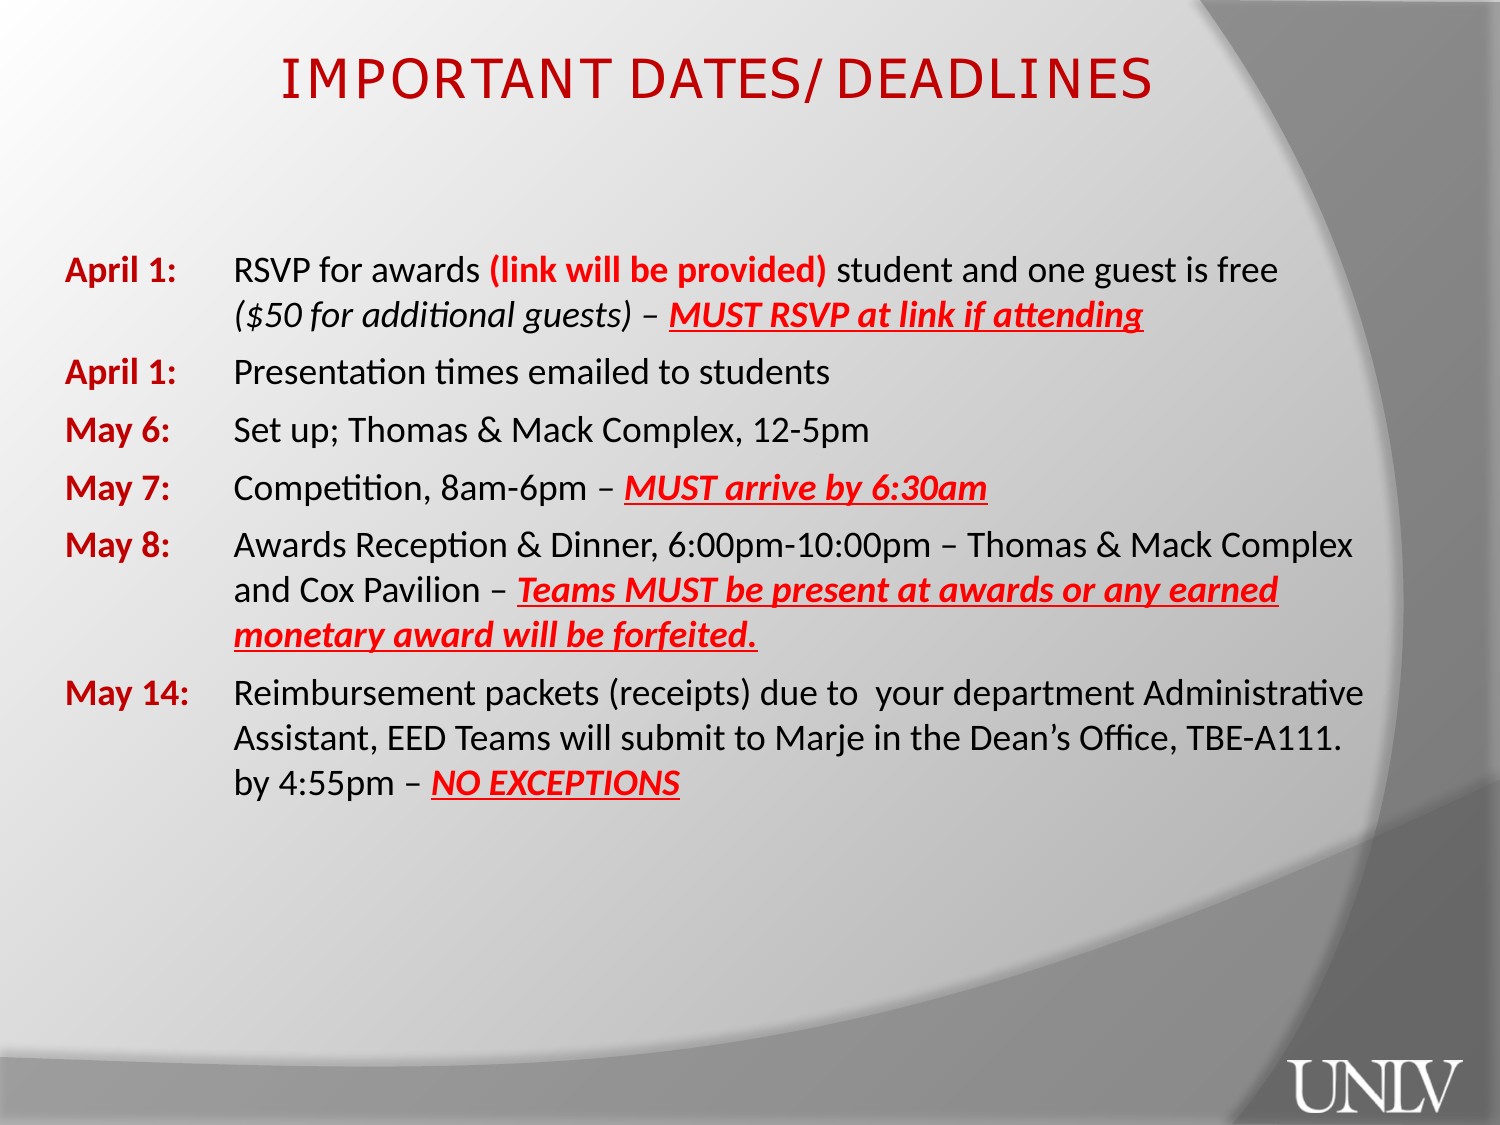

IMPORTANT DATES/DEADLINES
April 1:	RSVP for awards (link will be provided) student and one guest is free
($50 for additional guests) – MUST RSVP at link if attending
April 1:	Presentation times emailed to students
May 6:	Set up; Thomas & Mack Complex, 12-5pm
May 7:	Competition, 8am-6pm – MUST arrive by 6:30am
May 8:	Awards Reception & Dinner, 6:00pm-10:00pm – Thomas & Mack Complex and Cox Pavilion – Teams MUST be present at awards or any earned monetary award will be forfeited.
May 14:	Reimbursement packets (receipts) due to  your department Administrative Assistant, EED Teams will submit to Marje in the Dean’s Office, TBE-A111.
by 4:55pm – NO EXCEPTIONS